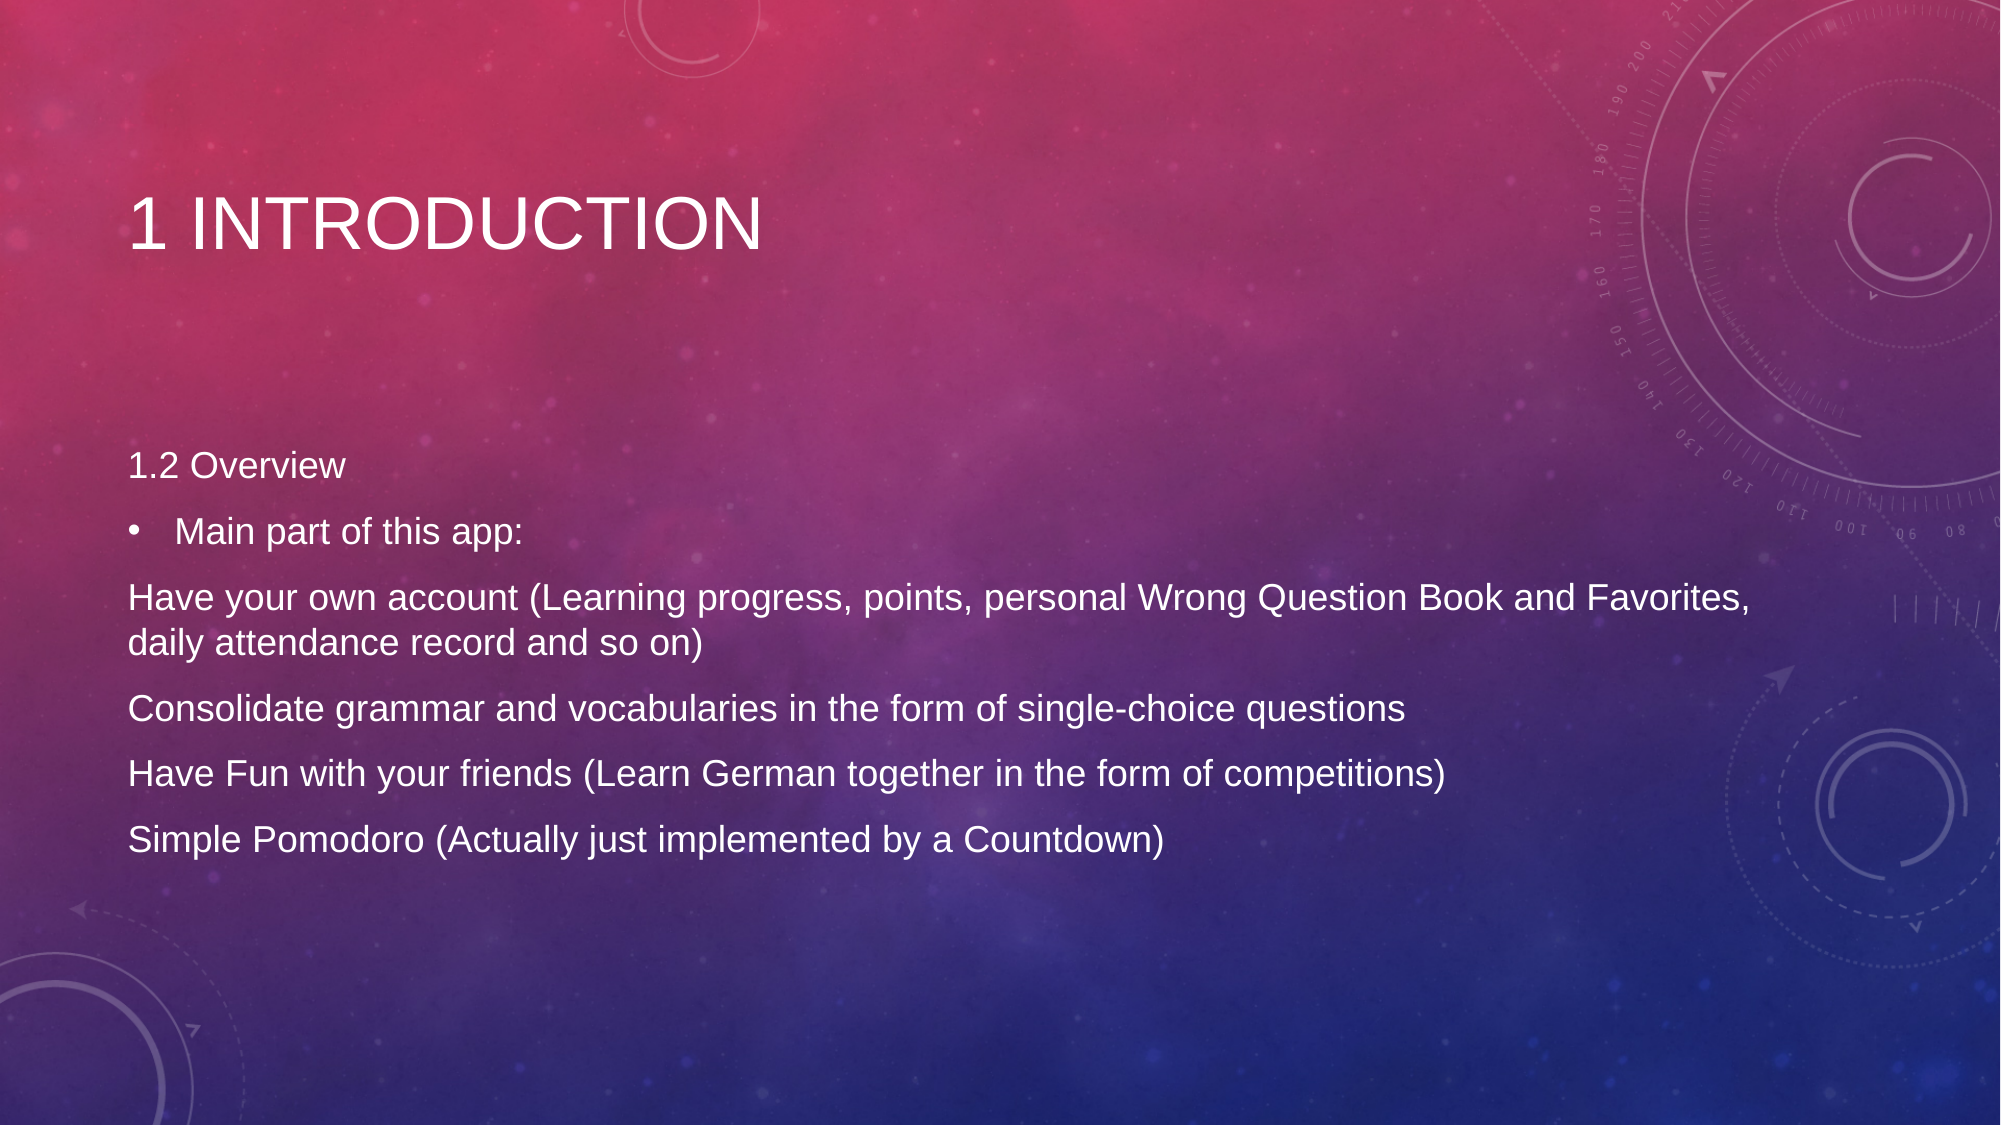

# 1 Introduction
1.2 Overview
Main part of this app:
Have your own account (Learning progress, points, personal Wrong Question Book and Favorites, daily attendance record and so on)
Consolidate grammar and vocabularies in the form of single-choice questions
Have Fun with your friends (Learn German together in the form of competitions)
Simple Pomodoro (Actually just implemented by a Countdown)